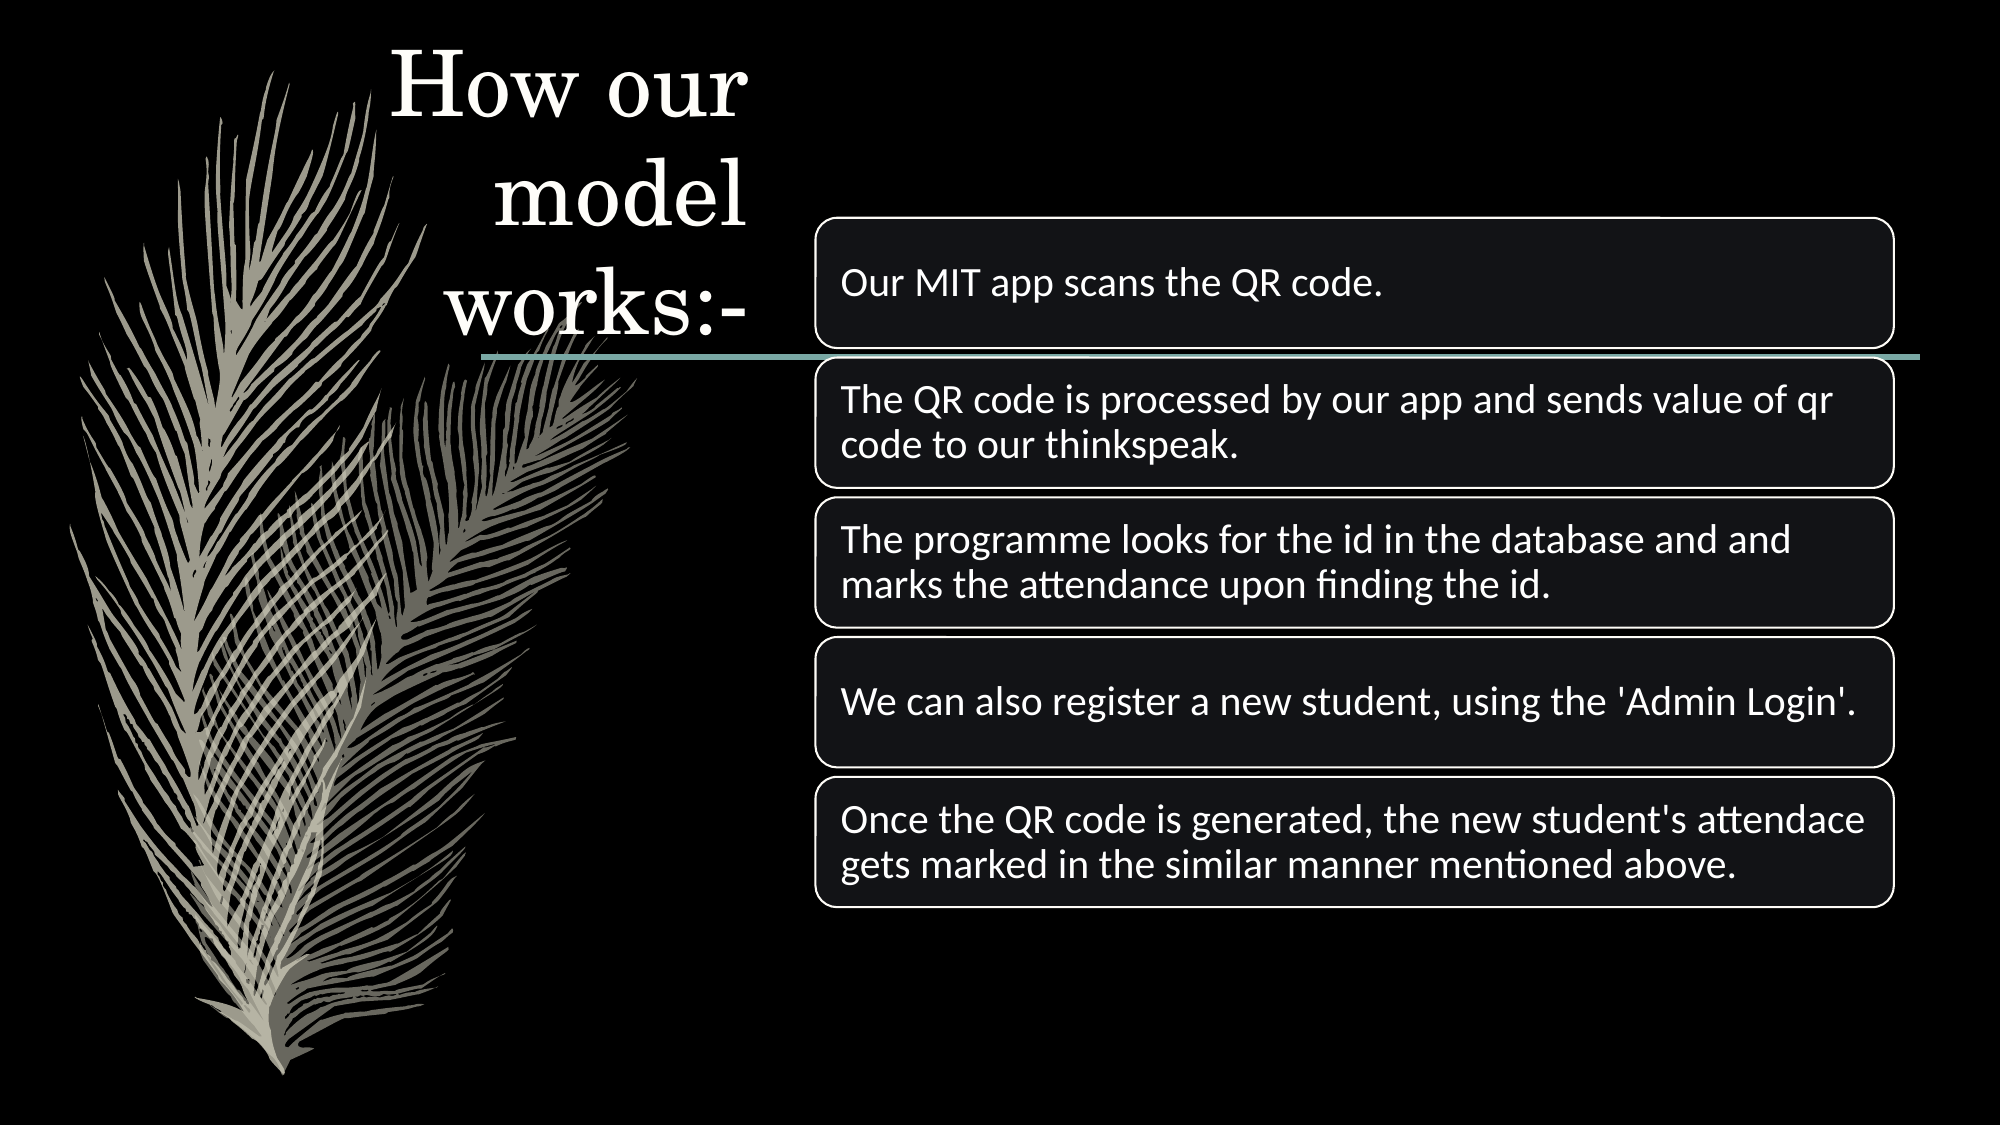

# How our model works:-
Our MIT app scans the QR code.
The QR code is processed by our app and sends value of qr code to our thinkspeak.
The programme looks for the id in the database and and marks the attendance upon finding the id.
We can also register a new student, using the 'Admin Login'.
Once the QR code is generated, the new student's attendace gets marked in the similar manner mentioned above.